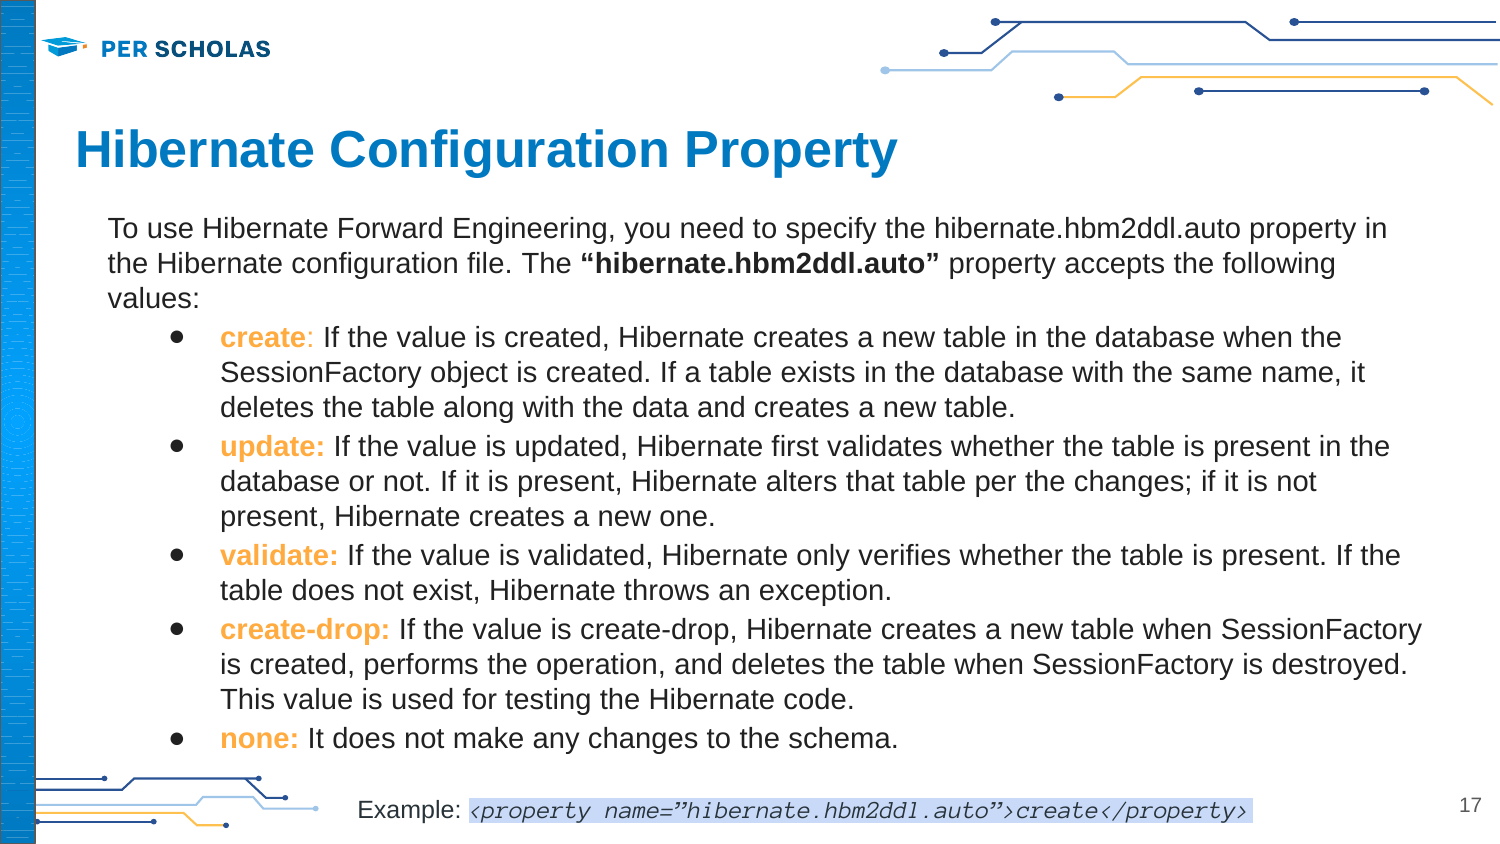

# Hibernate Configuration Property
To use Hibernate Forward Engineering, you need to specify the hibernate.hbm2ddl.auto property in the Hibernate configuration file. The “hibernate.hbm2ddl.auto” property accepts the following values:
create: If the value is created, Hibernate creates a new table in the database when the SessionFactory object is created. If a table exists in the database with the same name, it deletes the table along with the data and creates a new table.
update: If the value is updated, Hibernate first validates whether the table is present in the database or not. If it is present, Hibernate alters that table per the changes; if it is not present, Hibernate creates a new one.
validate: If the value is validated, Hibernate only verifies whether the table is present. If the table does not exist, Hibernate throws an exception.
create-drop: If the value is create-drop, Hibernate creates a new table when SessionFactory is created, performs the operation, and deletes the table when SessionFactory is destroyed. This value is used for testing the Hibernate code.
none: It does not make any changes to the schema.

Example: <property name=”hibernate.hbm2ddl.auto”>create</property>